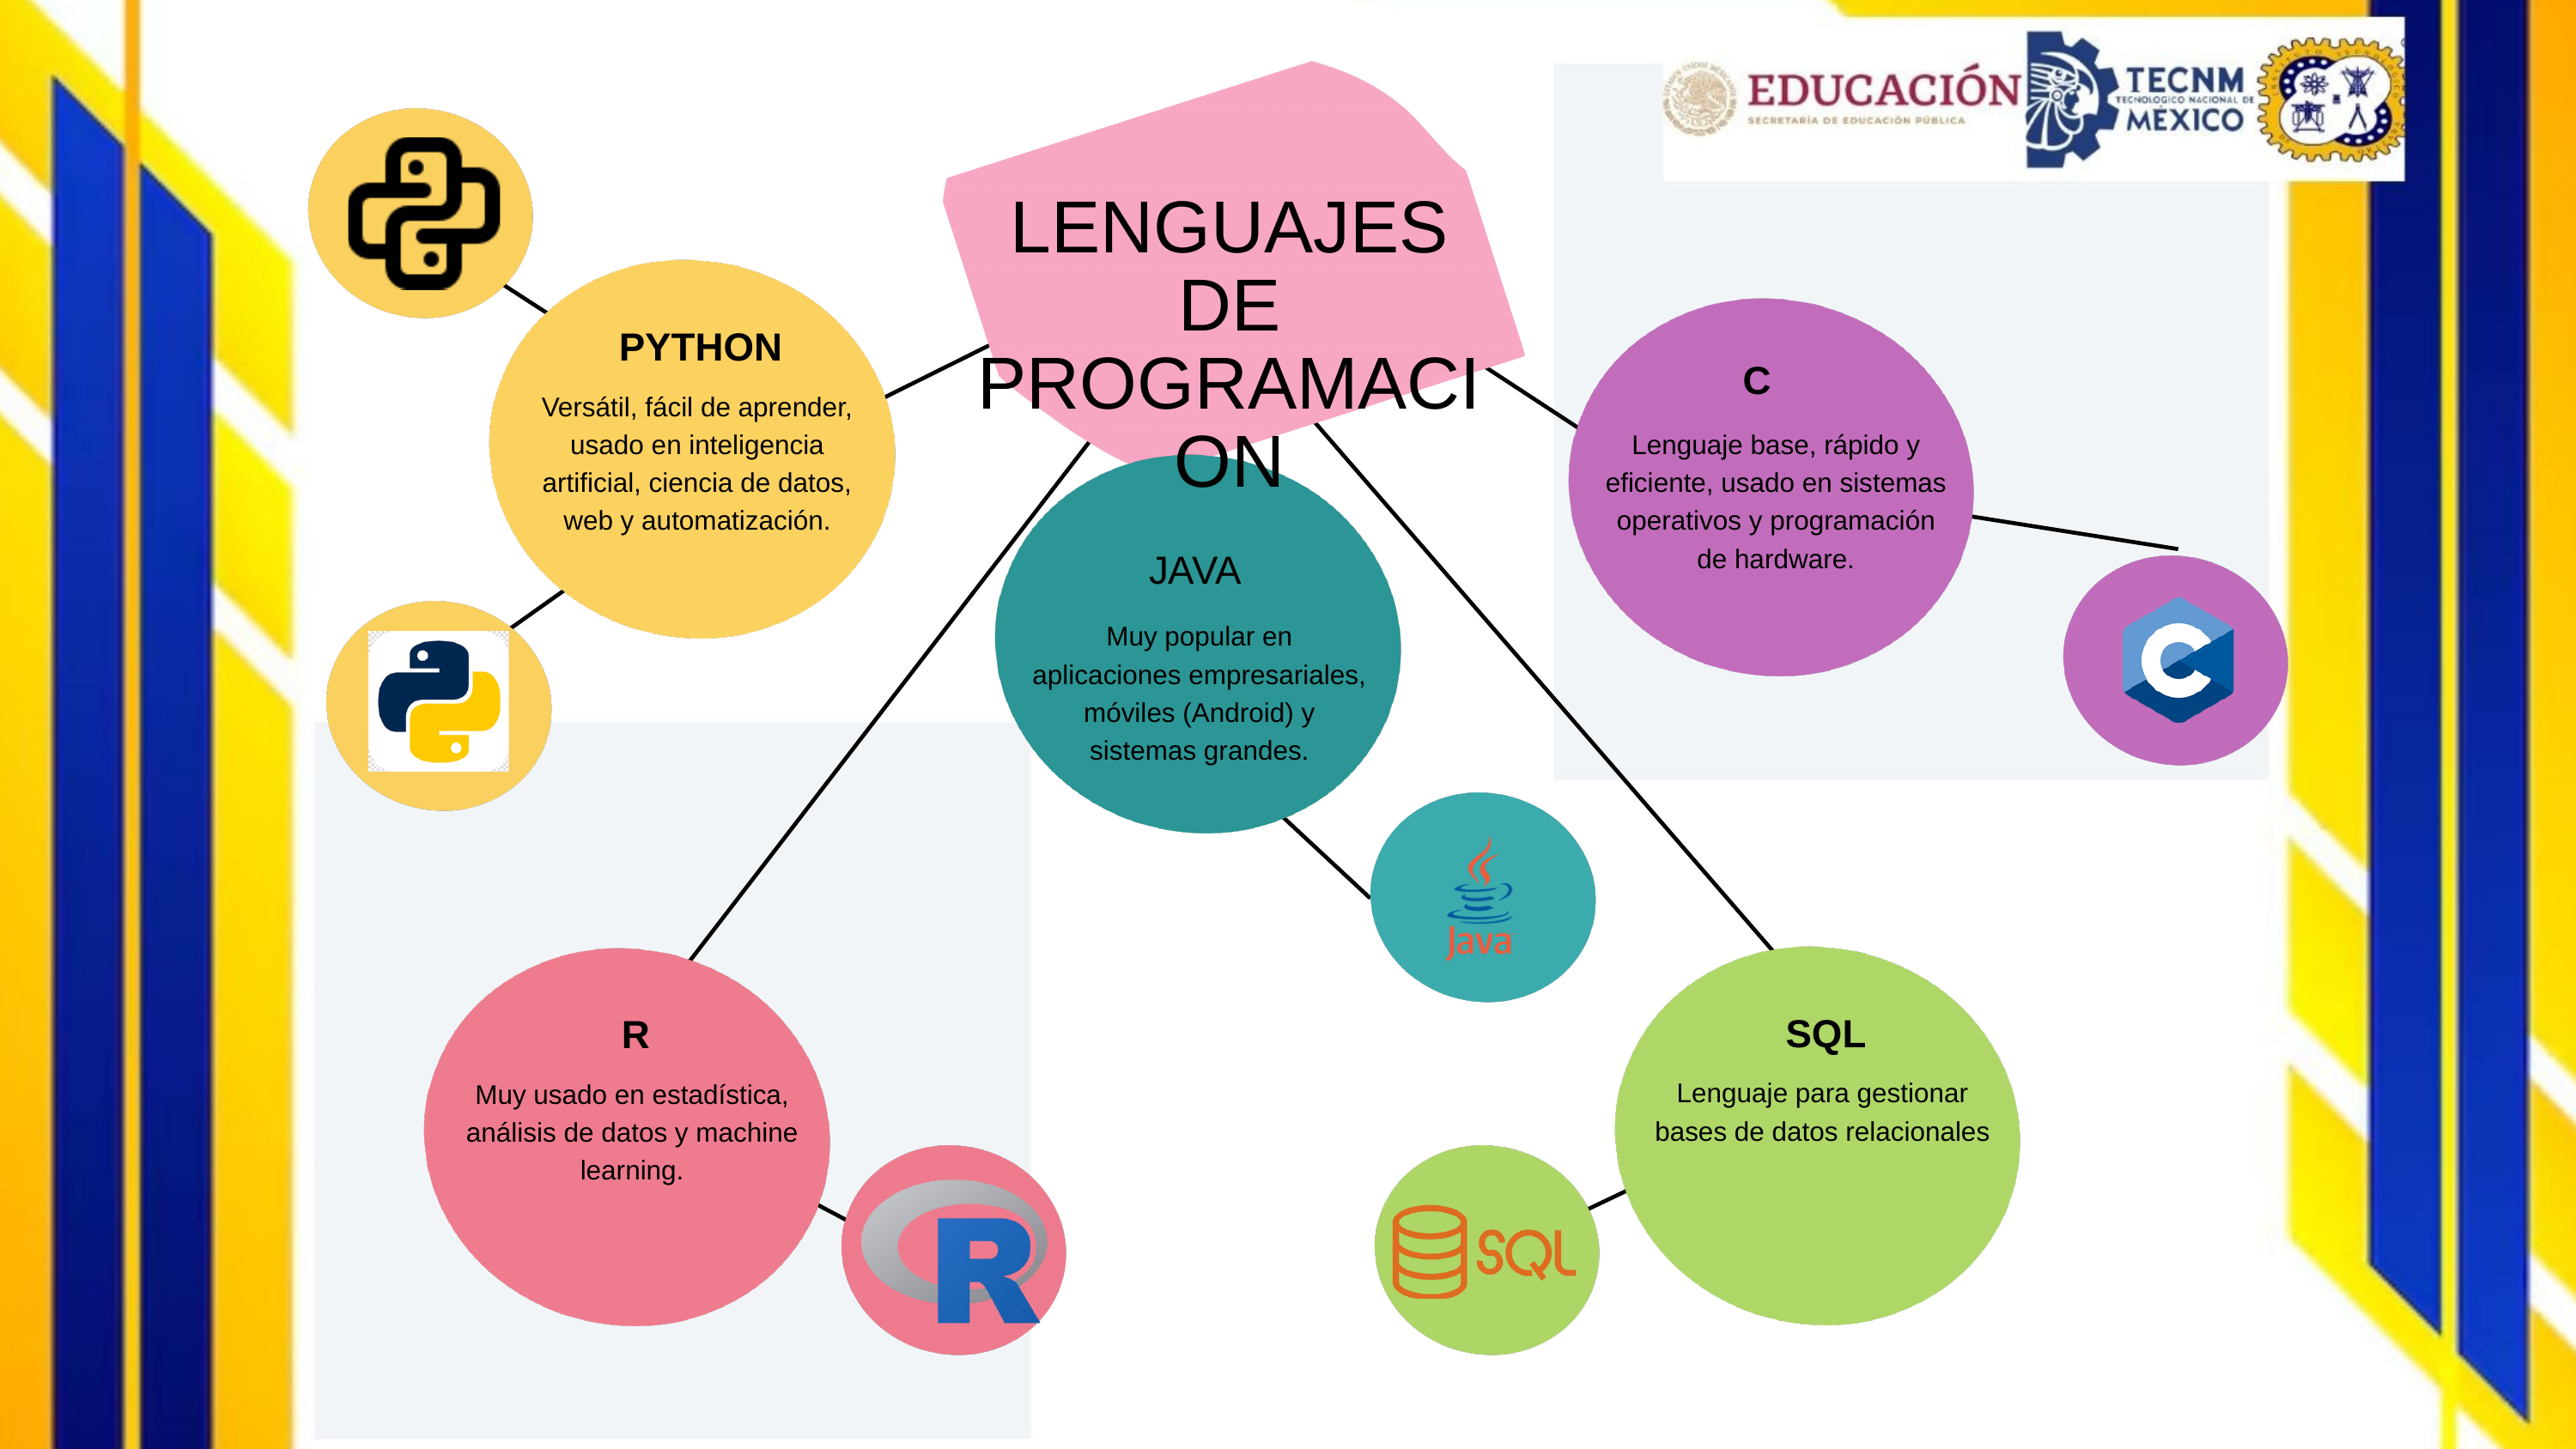

LENGUAJES DE PROGRAMACION

PYTHON
C
Versátil, fácil de aprender, usado en inteligencia artificial, ciencia de datos, web y automatización.

Lenguaje base, rápido y eficiente, usado en sistemas operativos y programación de hardware.

JAVA

Muy popular en aplicaciones empresariales, móviles (Android) y sistemas grandes.

SQL
R
Lenguaje para gestionar bases de datos relacionales
Muy usado en estadística, análisis de datos y machine learning.